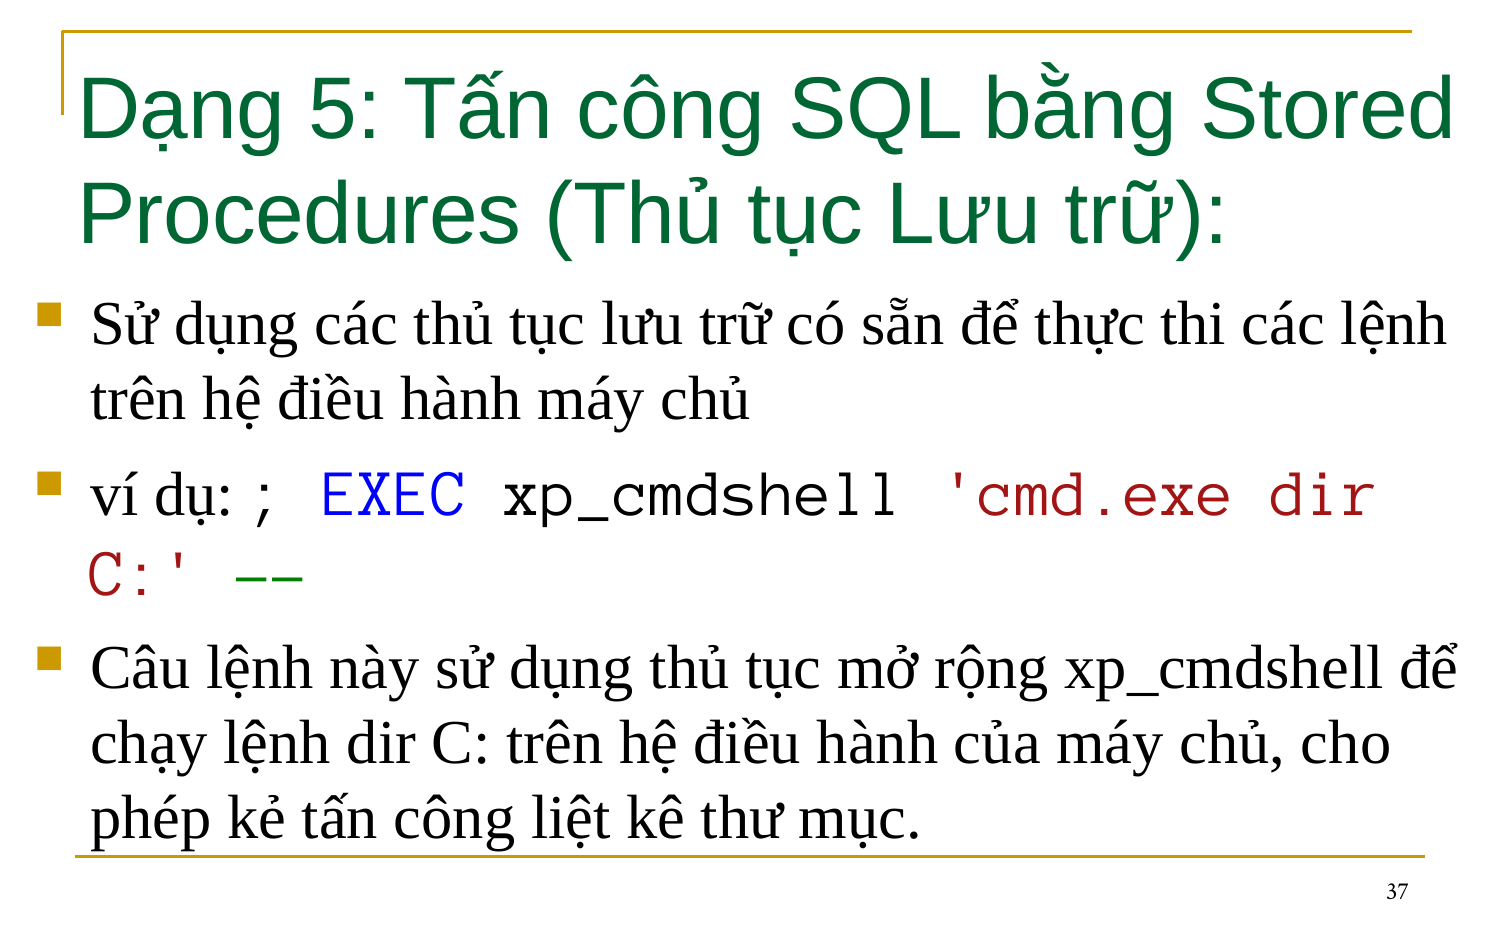

# Dạng 5: Tấn công SQL bằng Stored Procedures (Thủ tục Lưu trữ):
Sử dụng các thủ tục lưu trữ có sẵn để thực thi các lệnh trên hệ điều hành máy chủ
ví dụ: ; EXEC xp_cmdshell 'cmd.exe dir C:' --
Câu lệnh này sử dụng thủ tục mở rộng xp_cmdshell để chạy lệnh dir C: trên hệ điều hành của máy chủ, cho phép kẻ tấn công liệt kê thư mục.

37